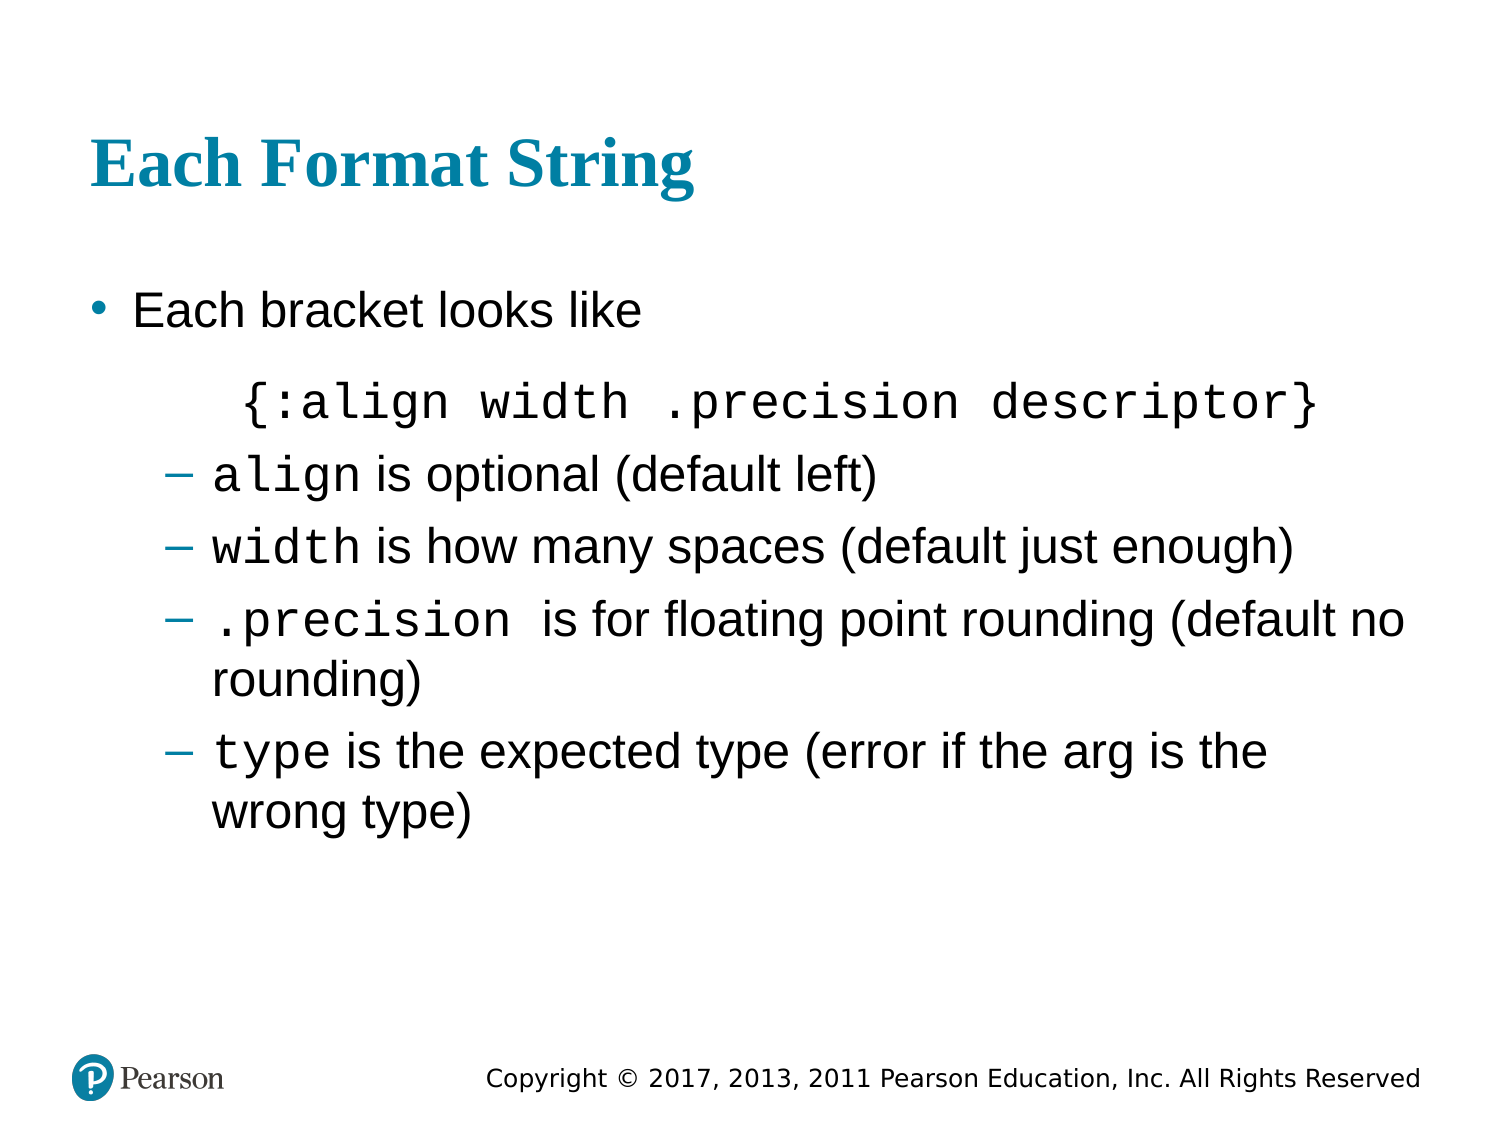

# Each Format String
Each bracket looks like
	{:align width .precision descriptor}
align is optional (default left)
width is how many spaces (default just enough)
.precision is for floating point rounding (default no rounding)
type is the expected type (error if the arg is the wrong type)